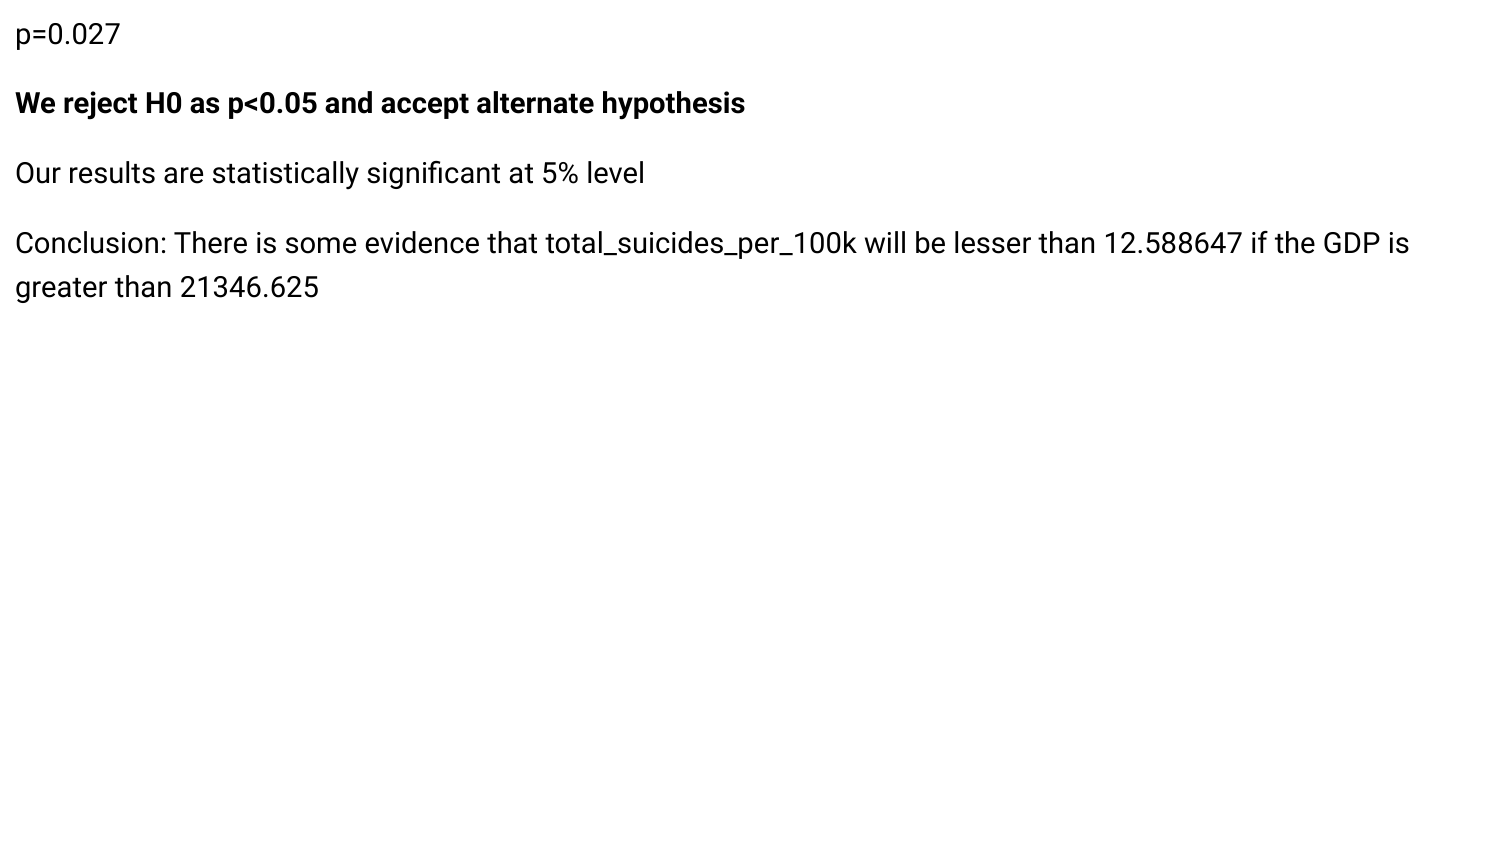

p=0.027

We reject H0 as p<0.05 and accept alternate hypothesis

Our results are statistically significant at 5% level

Conclusion: There is some evidence that total_suicides_per_100k will be lesser than 12.588647 if the GDP is greater than 21346.625